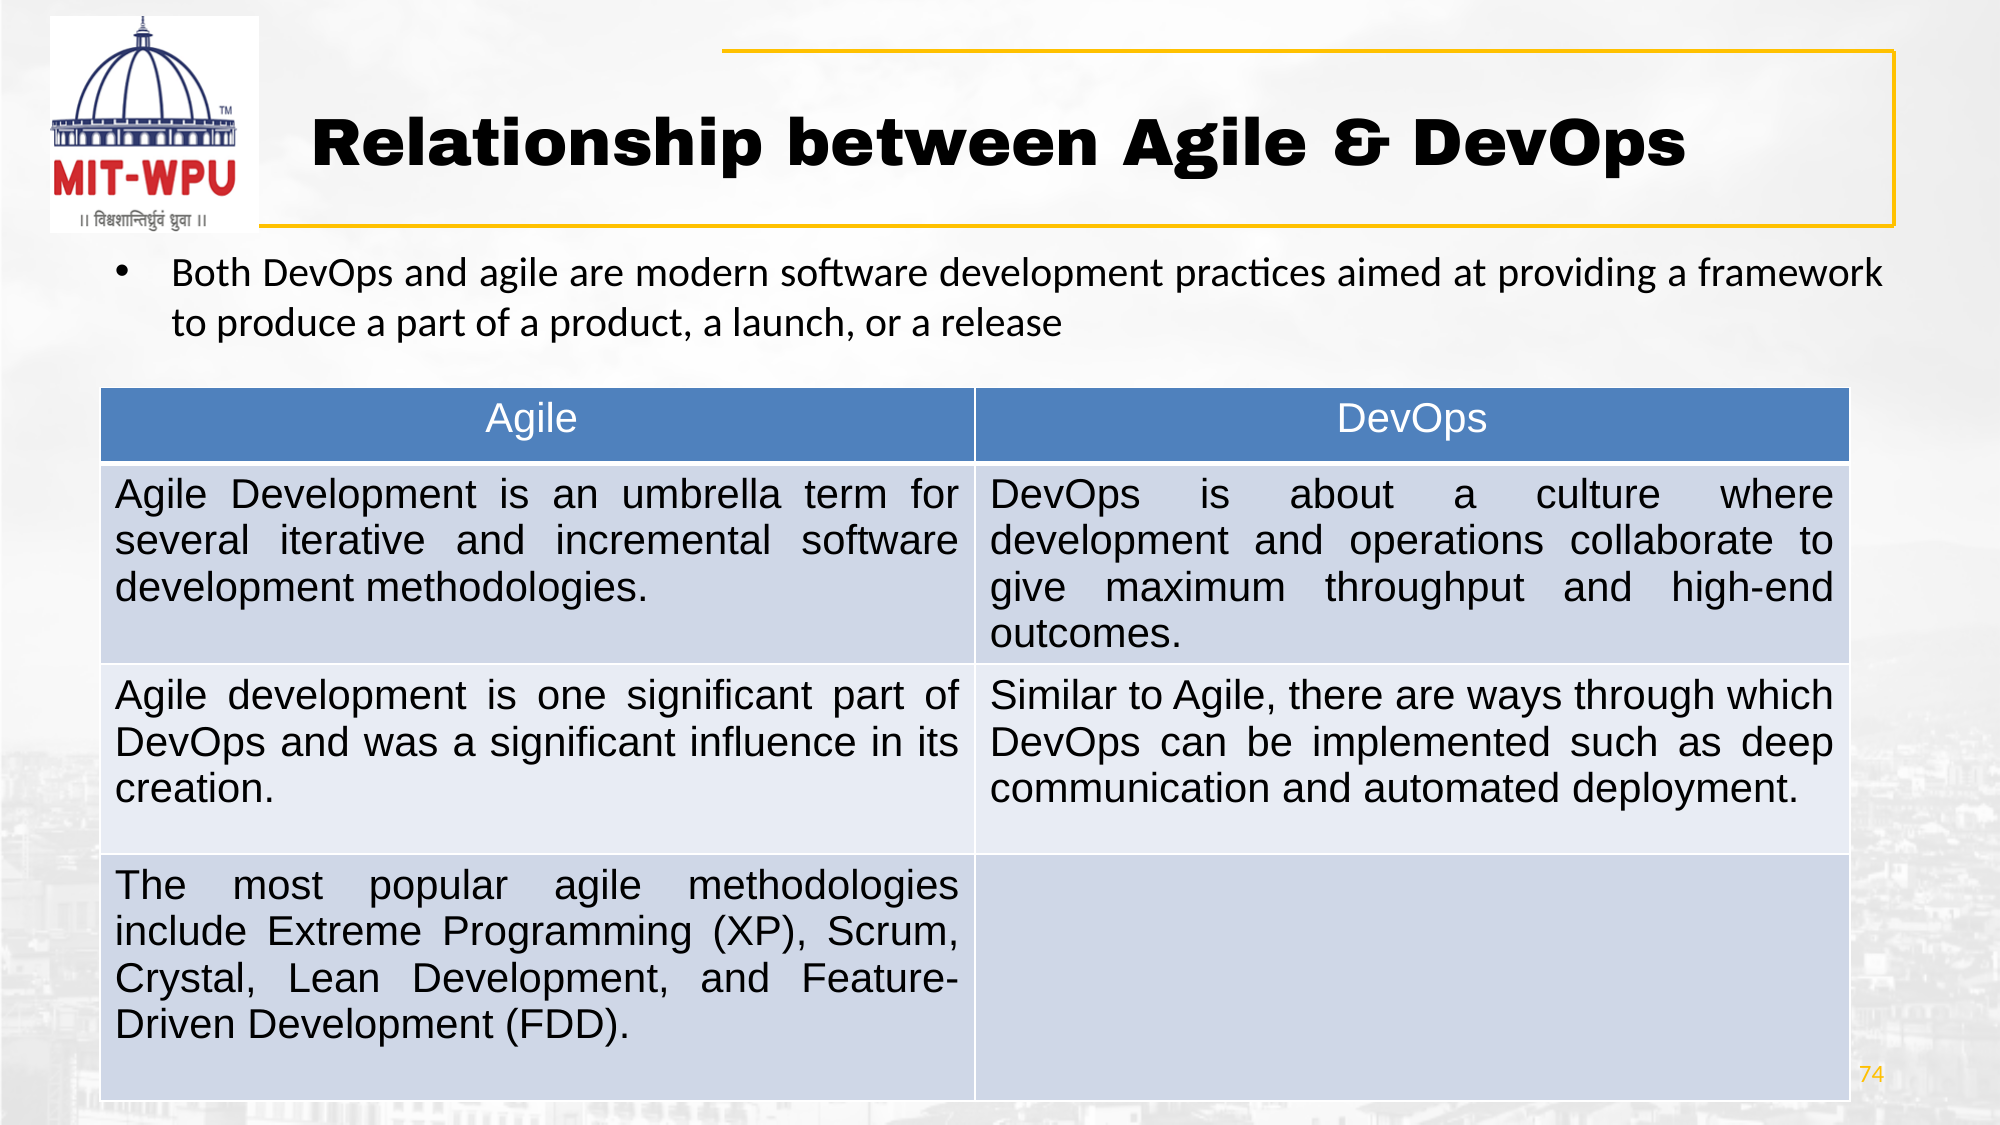

# Relationship between Agile & DevOps
Both DevOps and agile are modern software development practices aimed at providing a framework to produce a part of a product, a launch, or a release

| Agile | DevOps |
| --- | --- |
| Agile Development is an umbrella term for several iterative and incremental software development methodologies. | DevOps is about a culture where development and operations collaborate to give maximum throughput and high-end outcomes. |
| Agile development is one significant part of DevOps and was a significant influence in its creation. | Similar to Agile, there are ways through which DevOps can be implemented such as deep communication and automated deployment. |
| The most popular agile methodologies include Extreme Programming (XP), Scrum, Crystal, Lean Development, and Feature-Driven Development (FDD). |  |
9/17/2022
Software Engineering and Project Management - UNIT V
74